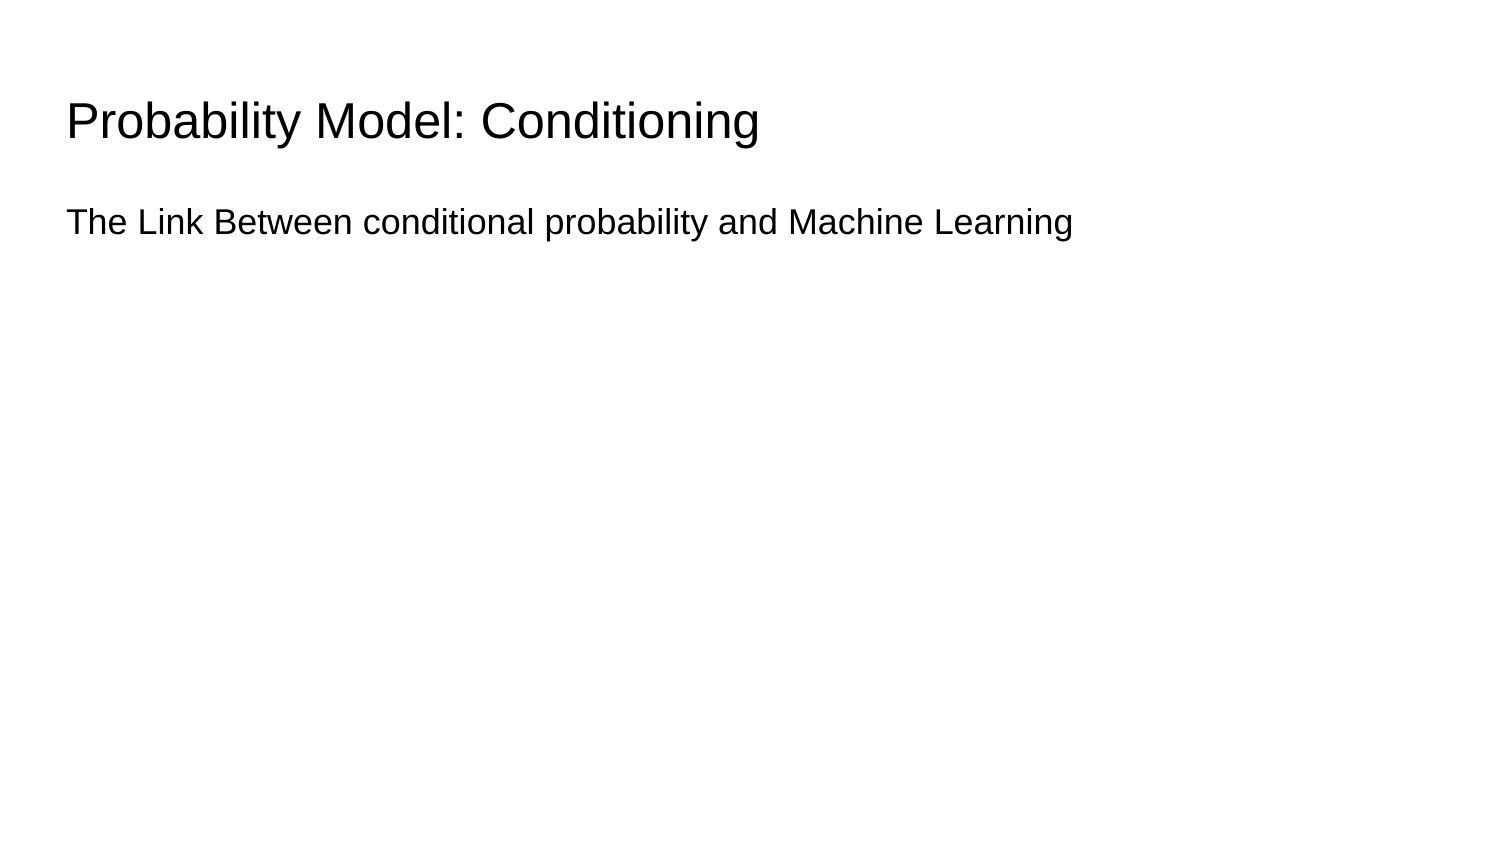

# Probability Model: Conditioning

The Link Between conditional probability and Machine Learning